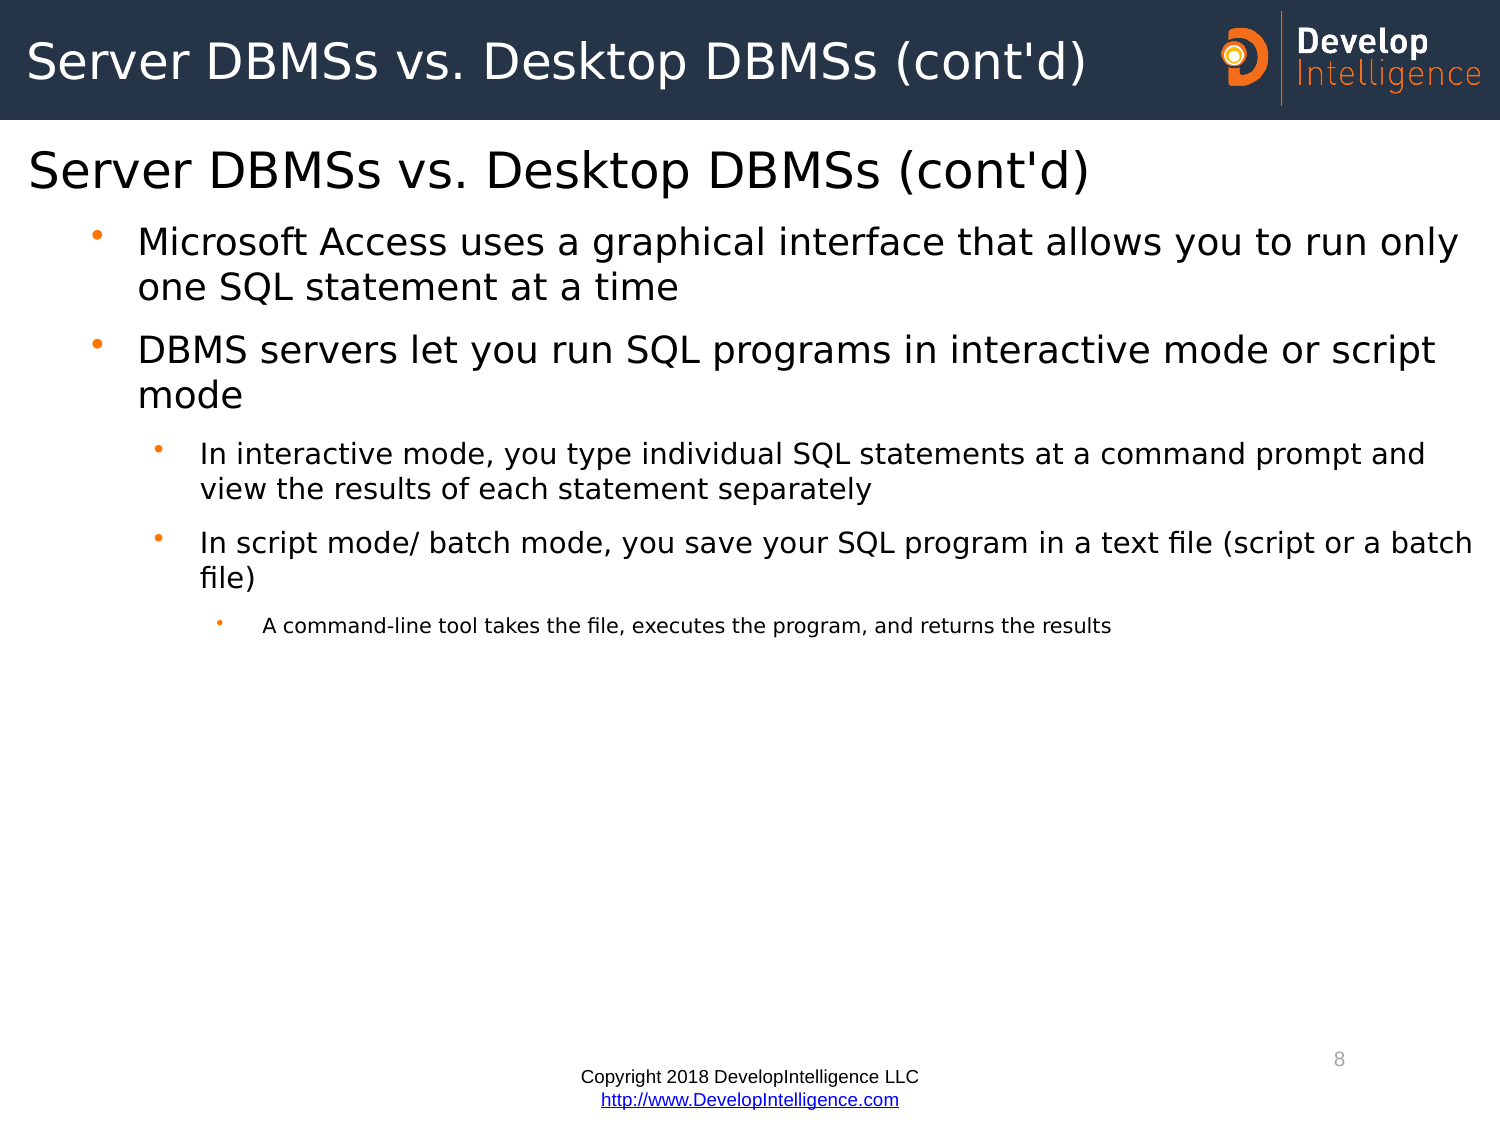

# Server DBMSs vs. Desktop DBMSs (cont'd)
Server DBMSs vs. Desktop DBMSs (cont'd)
Microsoft Access uses a graphical interface that allows you to run only one SQL statement at a time
DBMS servers let you run SQL programs in interactive mode or script mode
In interactive mode, you type individual SQL statements at a command prompt and view the results of each statement separately
In script mode/ batch mode, you save your SQL program in a text file (script or a batch file)
A command-line tool takes the file, executes the program, and returns the results

8